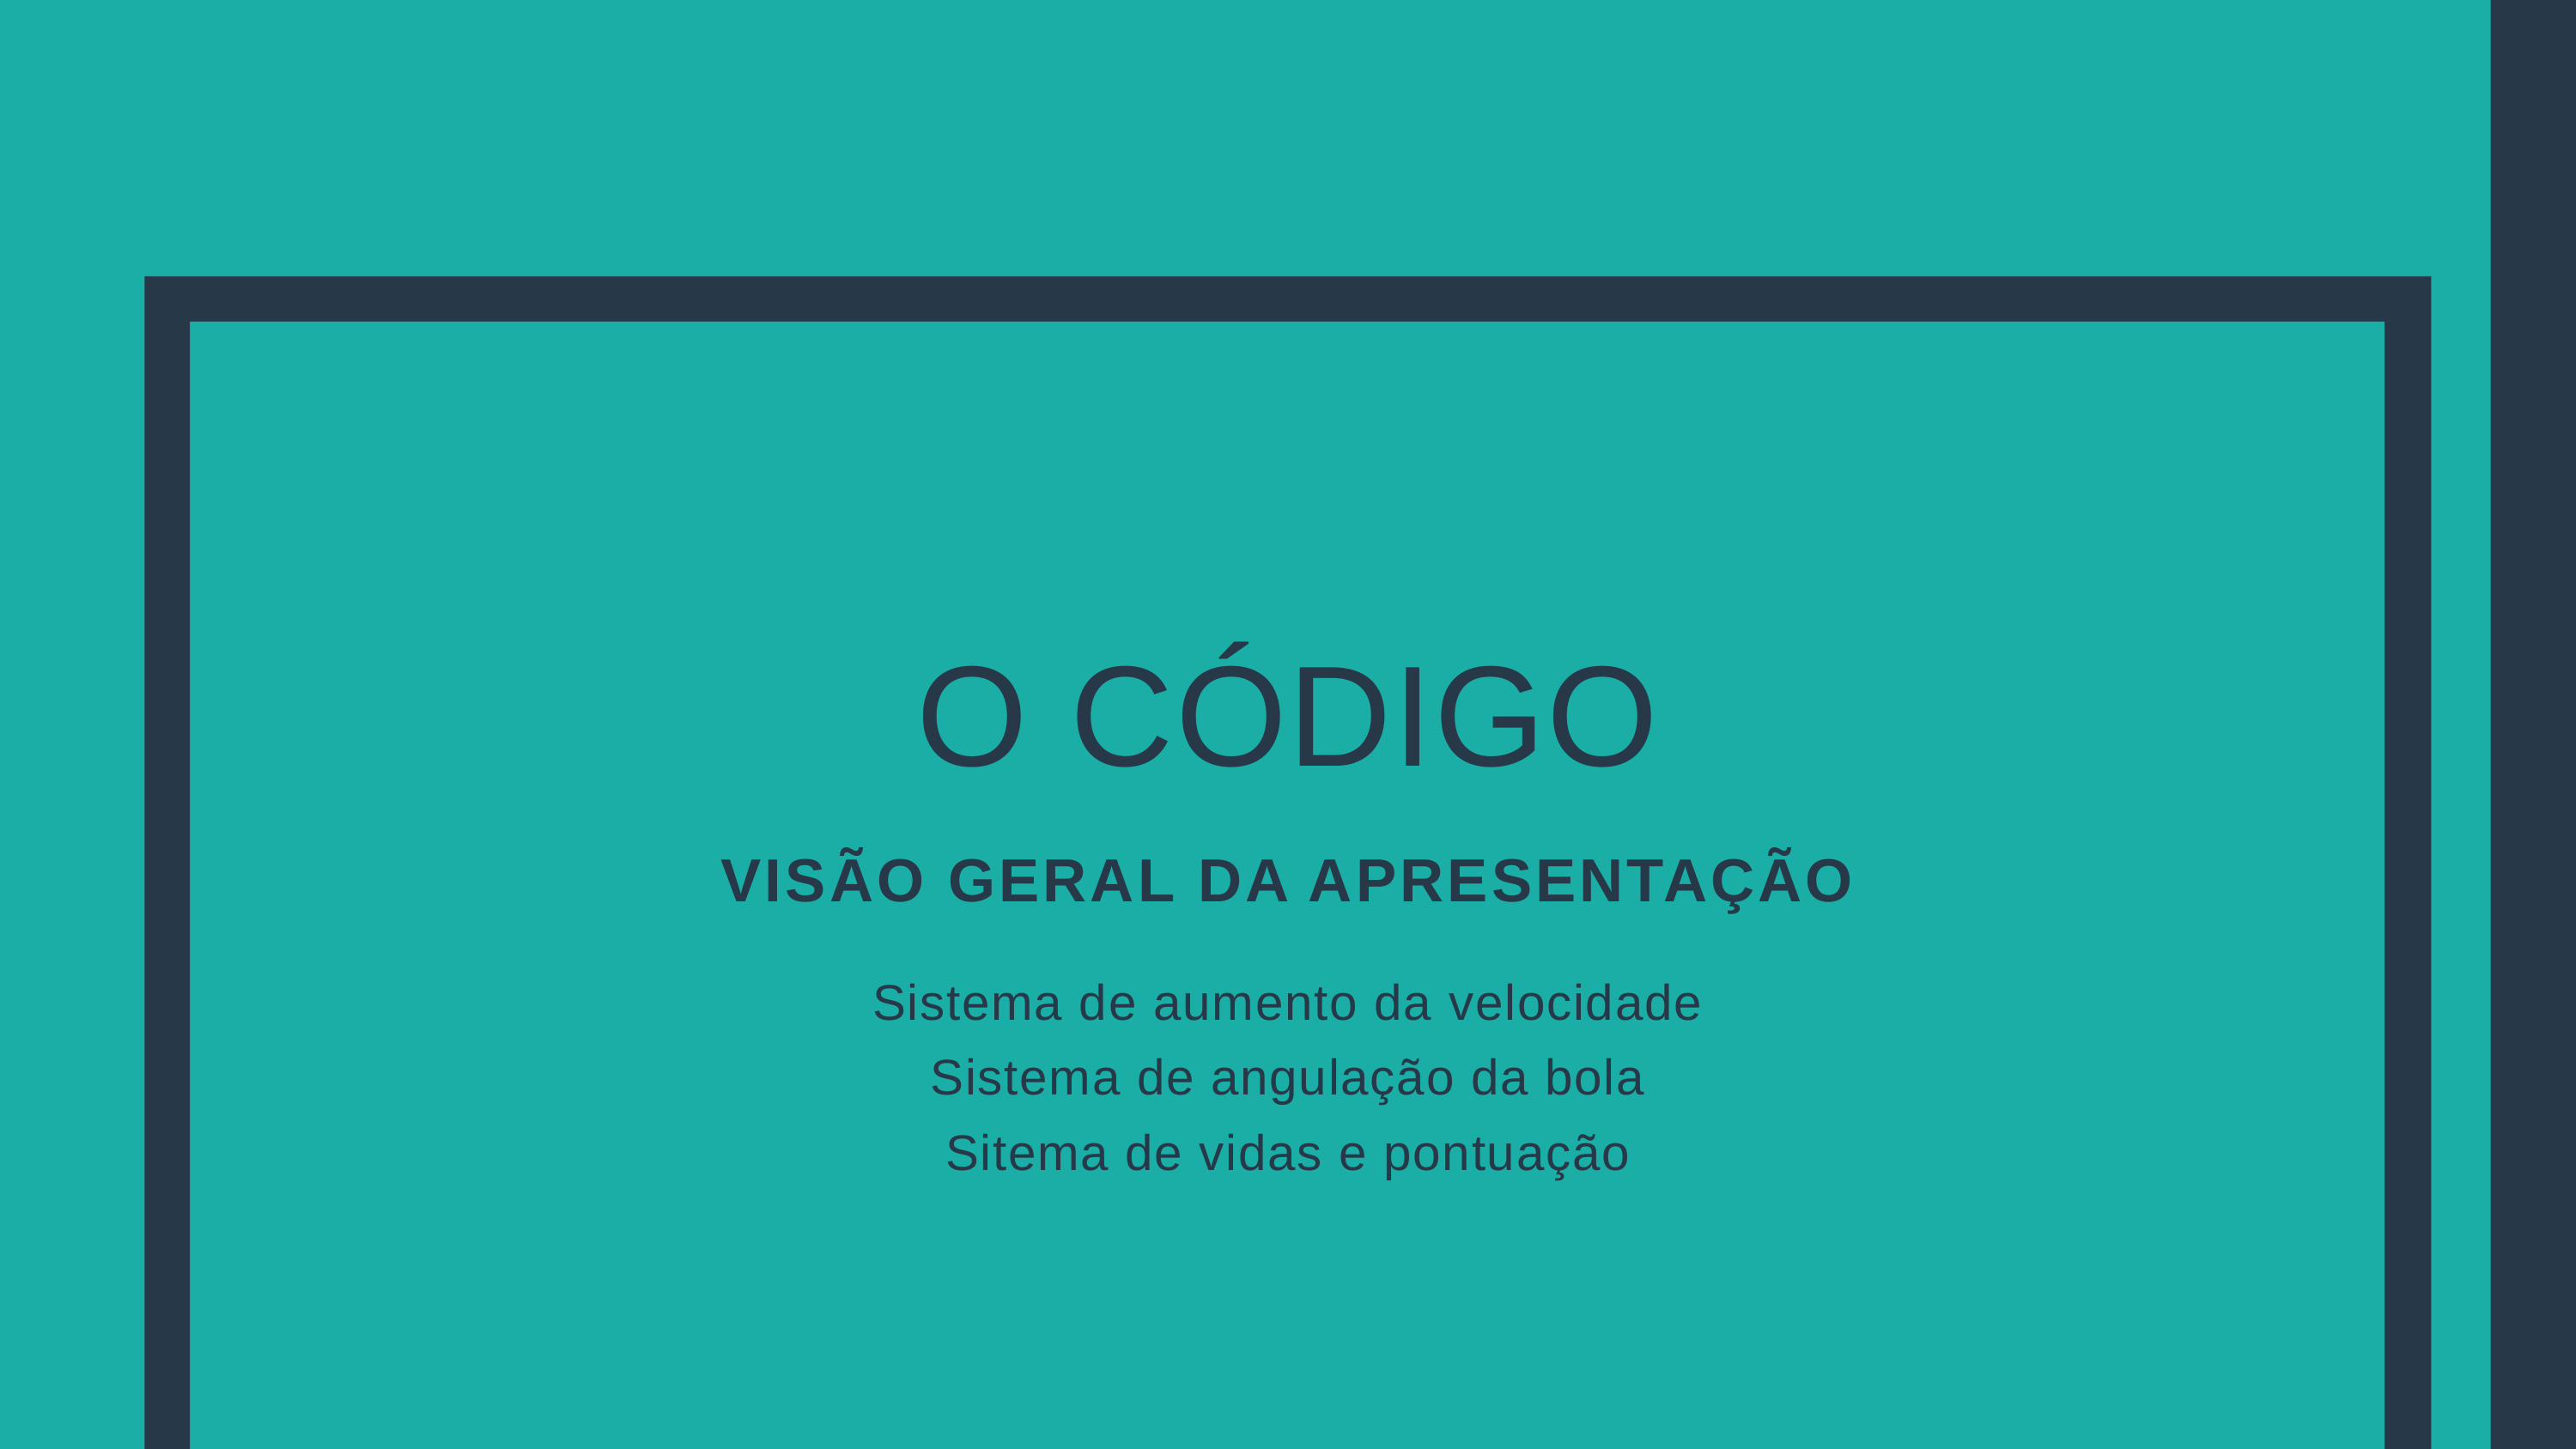

O CÓDIGO
VISÃO GERAL DA APRESENTAÇÃO
Sistema de aumento da velocidade
Sistema de angulação da bola
Sitema de vidas e pontuação